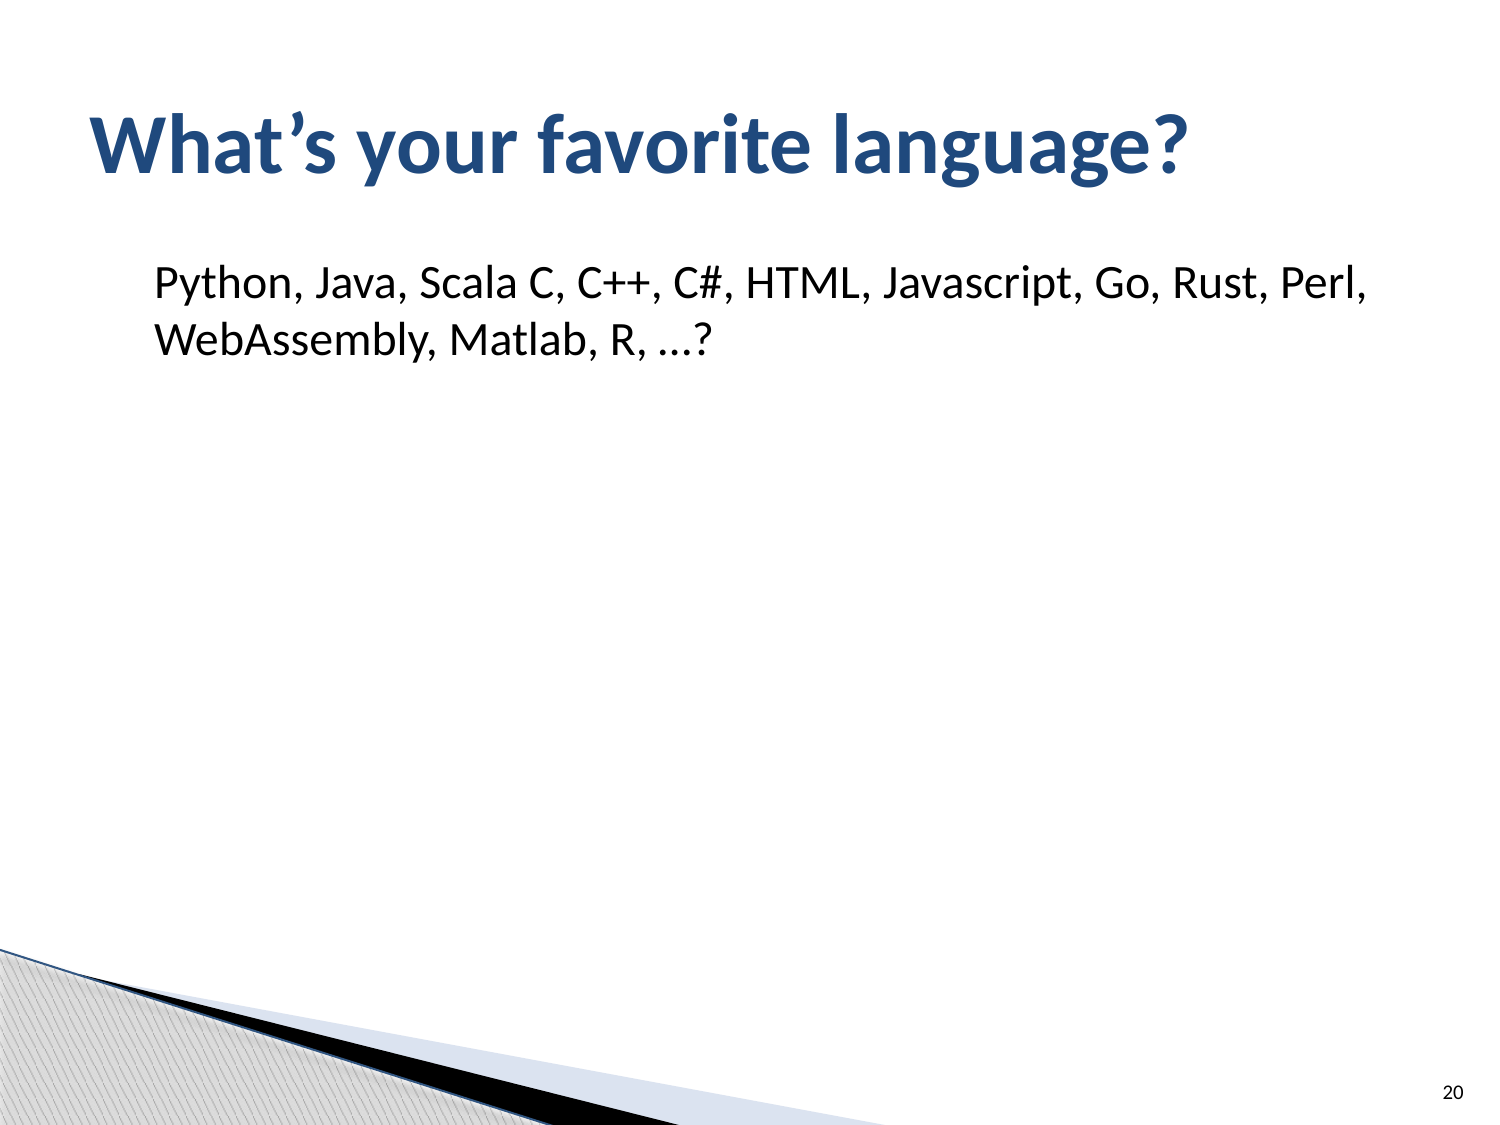

# What’s your favorite language?
Python, Java, Scala C, C++, C#, HTML, Javascript, Go, Rust, Perl, WebAssembly, Matlab, R, …?
20